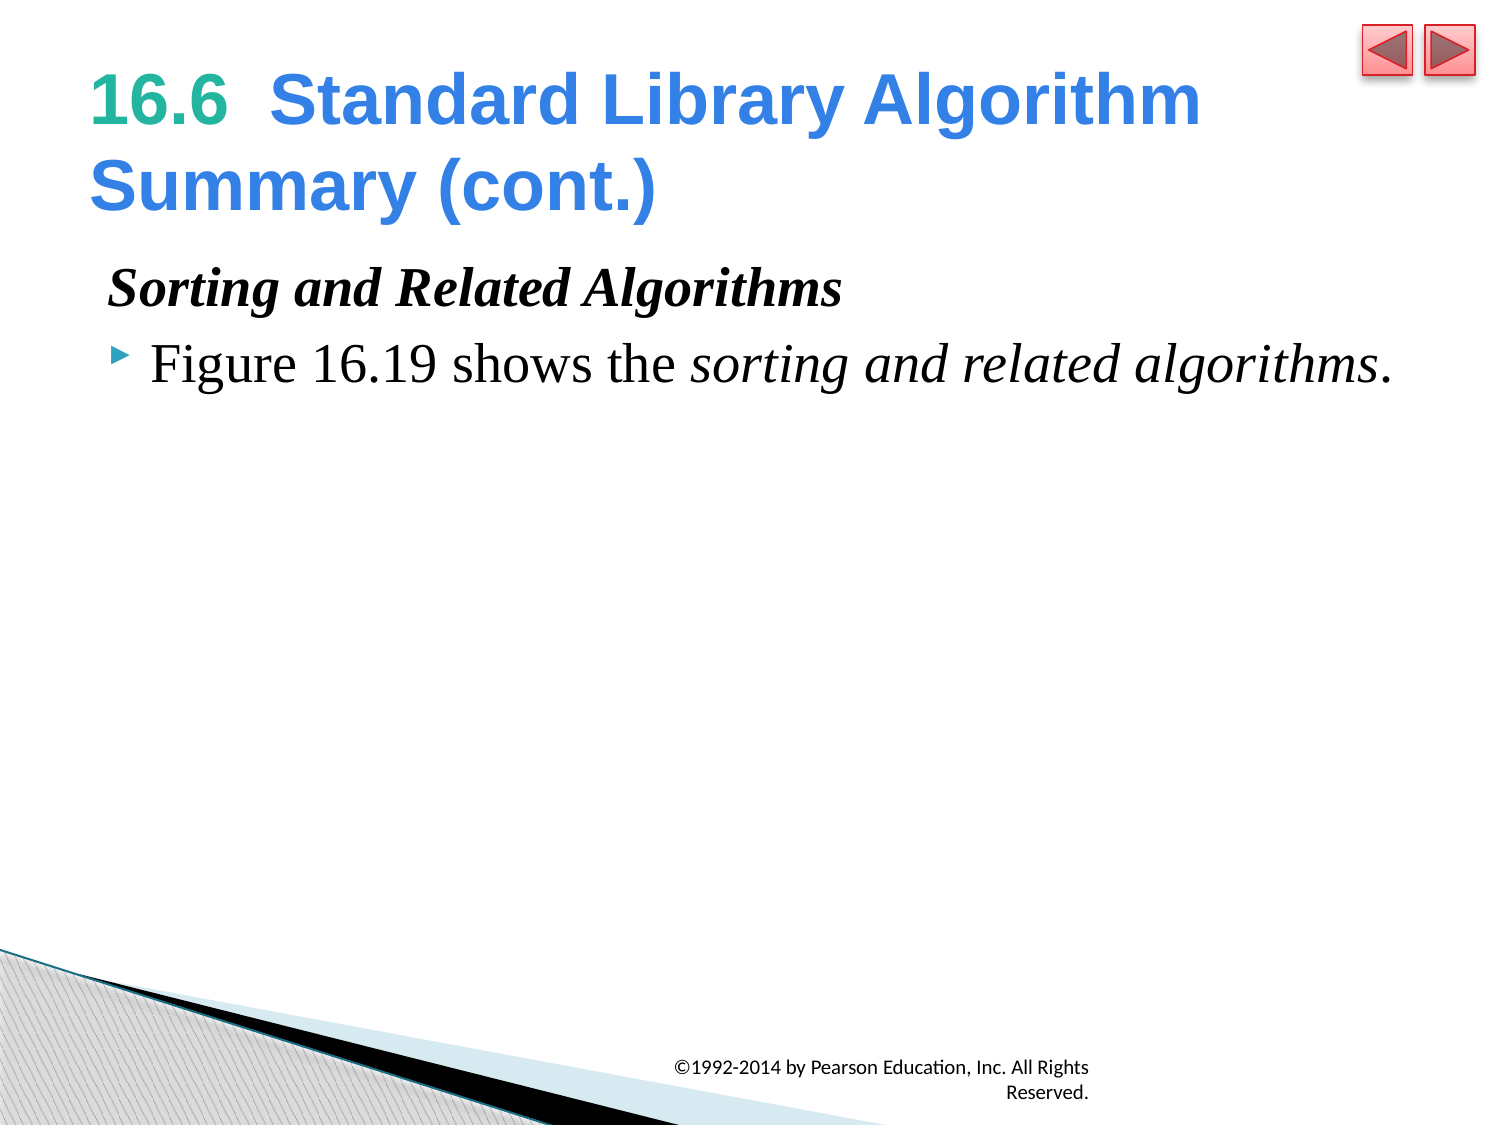

# 16.6  Standard Library Algorithm Summary (cont.)
Sorting and Related Algorithms
Figure 16.19 shows the sorting and related algorithms.
©1992-2014 by Pearson Education, Inc. All Rights Reserved.